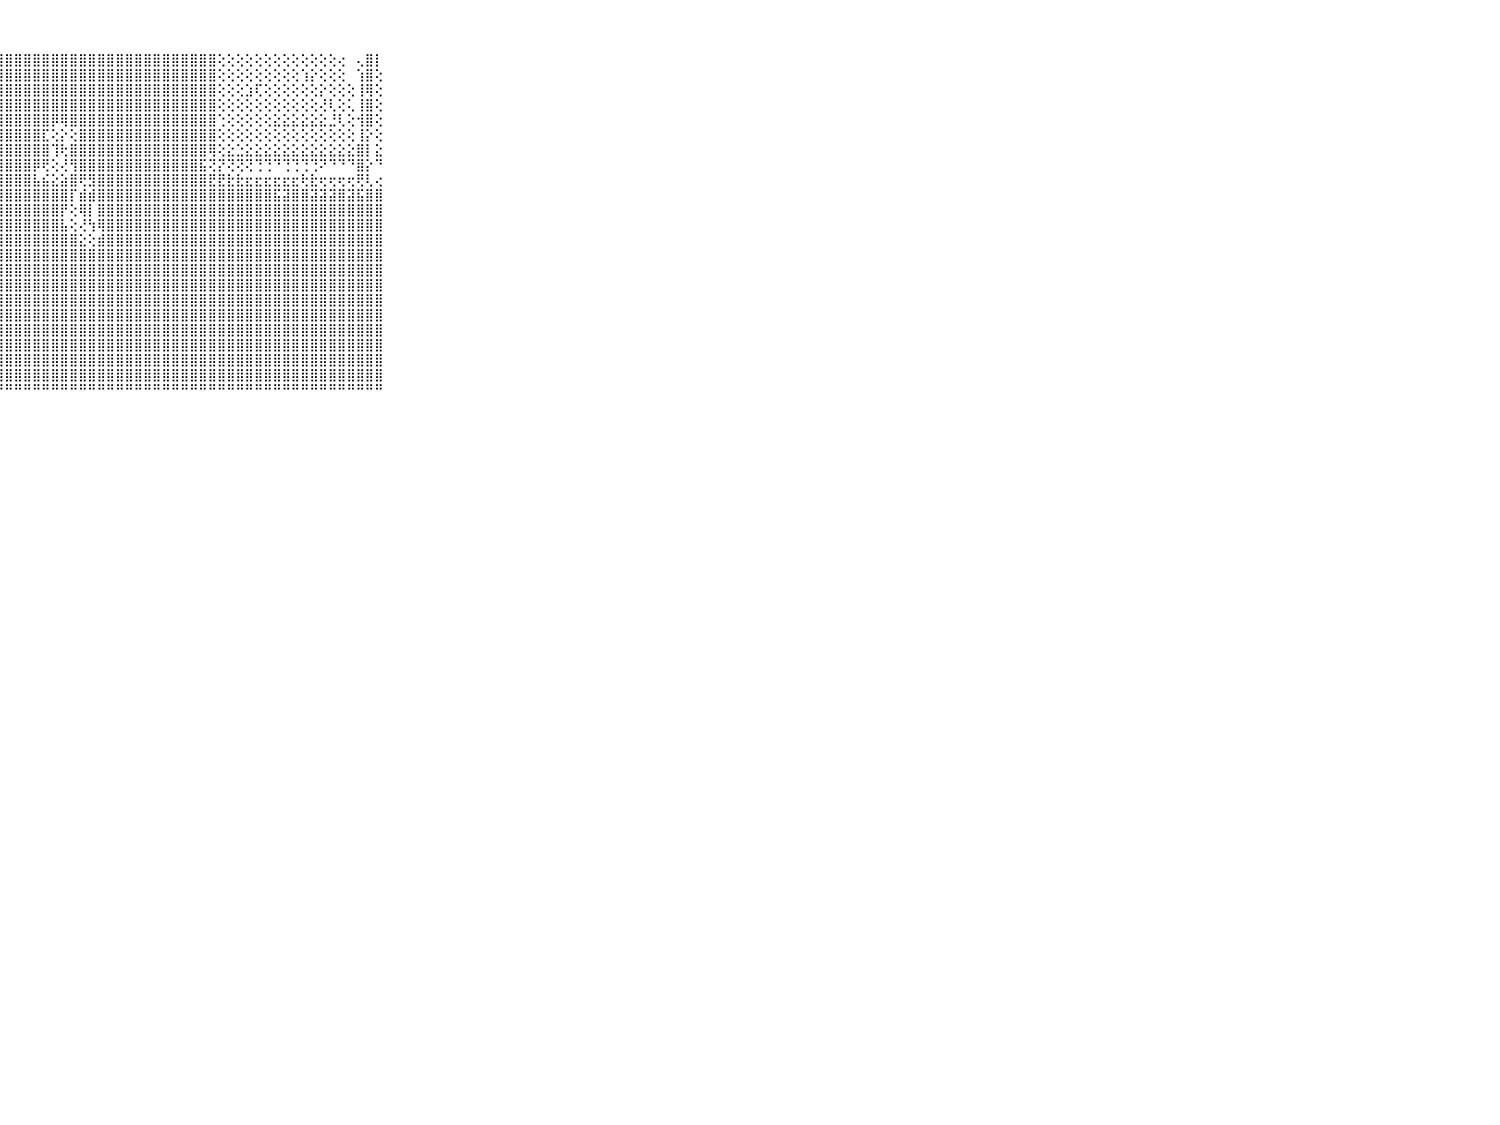

⠀⠀⠀⠀⠀⠀⠀⠀⠀⠀⠀⠁⠑⠑⠁⢕⢕⠀⢸⣿⣿⣿⣿⣿⣿⣿⣿⣿⣿⣿⣿⣿⣿⣿⣿⣿⣿⣿⣿⣿⣿⣿⣿⣿⣿⣿⣿⣿⣿⣿⣿⢕⢕⢕⢕⢕⢕⢕⢕⢕⢕⢕⢕⢕⢔⠀⢄⣿⡇⠀⠀⠀⠀⠀⠀⠀⠀⠀⠀⠀⠀
⠀⠀⠀⠀⠀⠀⠀⠀⠀⠀⠀⠀⠀⠀⠀⠄⢐⢕⢸⣿⣿⣿⣿⣿⣿⣿⣿⣿⣿⣿⣿⣿⣿⣿⣿⣿⣿⣿⣿⣿⣿⣿⣿⣿⣿⣿⣿⣿⣿⣿⣿⢕⢕⢕⢕⢕⢕⢕⢕⢕⢱⡕⢕⢕⢕⠀⢱⣿⢕⠀⠀⠀⠀⠀⠀⠀⠀⠀⠀⠀⠀
⠀⠀⠀⠀⠀⠀⠀⠀⠀⠀⠀⠀⠀⠀⠀⢕⢐⠁⢸⣿⣿⣿⣿⣿⣿⣿⣿⣿⣿⣿⣿⣿⣿⣿⣿⣿⣿⣿⣿⣿⣿⣿⣿⣿⣿⣿⣿⣿⣿⣿⣿⢕⢕⢕⣱⢏⢕⢕⢕⢕⢕⢕⡕⢕⢕⢕⢸⢿⢕⠀⠀⠀⠀⠀⠀⠀⠀⠀⠀⠀⠀
⠀⠀⠀⠀⠀⠀⠀⠀⠀⠀⠀⠀⠐⠀⠀⢕⢕⠐⢸⣿⣿⣿⣿⣿⣿⣿⣿⣿⣿⣿⣿⣿⣿⣿⣿⣿⣿⣿⣿⣿⣿⣿⣿⣿⣿⣿⣿⣿⣿⣿⣿⢕⢕⢕⢕⢕⢕⢕⢕⢕⢕⢕⢜⢇⢕⢅⢸⣿⢕⠀⠀⠀⠀⠀⠀⠀⠀⠀⠀⠀⠀
⠀⠀⠀⠀⠀⠀⠀⠀⠀⠀⠀⢔⢔⢔⢔⢕⢅⢔⢸⣿⣿⣿⣿⣿⣿⣿⣿⣿⣿⣿⣿⣿⣿⡿⢿⣿⣿⣿⣿⣿⣿⣿⣿⣿⣿⣿⣿⣿⣿⣿⣿⢑⢕⢕⢕⢕⢕⣕⣕⣕⣕⣕⣕⣘⢇⢕⢺⣿⢕⠀⠀⠀⠀⠀⠀⠀⠀⠀⠀⠀⠀
⠀⠀⠀⠀⠀⠀⠀⠀⠀⠀⠀⠱⢕⢱⢵⢕⢕⢕⢸⣿⣿⣿⣿⣿⣿⣿⣿⣿⣿⣿⣿⣿⣏⢕⡕⢕⣿⣿⣿⣿⣿⣿⣿⣿⣿⣿⣿⣿⣿⣿⣿⢕⢕⢕⢕⢕⢕⢕⢕⢕⢕⢕⢕⢕⢕⢕⢸⡕⢕⠀⠀⠀⠀⠀⠀⠀⠀⠀⠀⠀⠀
⠀⠀⠀⠀⠀⠀⠀⠀⠀⠀⠀⢔⢔⢔⢅⡕⢕⢕⢸⣿⣿⣿⣿⣿⣿⣿⣿⣿⣿⣿⣿⣿⣿⢹⢗⣿⣿⣿⣿⣿⣿⣿⣿⣿⣿⣿⣿⣿⣿⣿⢿⢕⣕⣑⣕⣕⣕⣕⣕⣕⣕⣕⣕⣕⣕⣕⣿⡇⣕⠀⠀⠀⠀⠀⠀⠀⠀⠀⠀⠀⠀
⠀⠀⠀⠀⠀⠀⠀⠀⠀⠀⠀⢕⢕⢕⢕⣇⢕⢕⢕⣿⣿⣿⣿⣿⣿⣿⣿⣿⣿⣿⣿⡿⢟⢕⢜⢻⣿⣿⣿⣿⣿⣿⣿⣿⣿⣿⣿⣿⣿⣯⢝⡝⢝⢝⢝⢙⢙⠙⢙⢙⢙⢙⠝⠙⠙⠙⣿⡕⠙⠀⠀⠀⠀⠀⠀⠀⠀⠀⠀⠀⠀
⠀⠀⠀⠀⠀⠀⠀⠀⠀⠀⠀⢕⡕⢇⢕⣿⢇⢕⢕⣿⣿⣿⣿⣿⣿⣿⣿⣿⣿⣿⣿⣧⣮⣕⣵⣿⢟⣻⣿⣿⣿⣿⣿⣿⣿⣿⣿⣿⣿⣿⣟⣟⣗⣗⣖⣖⣖⣖⣖⣖⢗⣗⢖⢖⢖⢖⢟⢇⢔⠀⠀⠀⠀⠀⠀⠀⠀⠀⠀⠀⠀
⠀⠀⠀⠀⠀⠀⠀⠀⠀⠀⠀⢕⢕⢗⢕⡯⢕⢕⢕⣿⣿⣿⣿⣿⣿⣿⣿⣿⣿⣿⣿⣿⣿⣿⣿⡏⣾⣾⣿⣿⣿⣿⣿⣿⣿⣿⣿⣿⣿⣿⣿⣿⣿⣿⣿⣿⣿⣯⣽⣿⣿⣽⣽⣽⣿⣽⣯⣿⣿⠀⠀⠀⠀⠀⠀⠀⠀⠀⠀⠀⠀
⠀⠀⠀⠀⠀⠀⠀⠀⠀⠀⠀⢝⢝⢝⢗⣟⢞⢣⢕⣿⣿⣿⣿⣿⣿⣿⣿⣿⣿⣿⣿⣿⣿⣿⡟⢕⢿⡇⣿⣿⣿⣿⣿⣿⣿⣿⣿⣿⣿⣿⣿⣿⣿⣿⣿⣿⣿⣿⣿⣿⣿⣿⣿⣿⣿⣿⣿⣿⣿⠀⠀⠀⠀⠀⠀⠀⠀⠀⠀⠀⠀
⠀⠀⠀⠀⠀⠀⠀⠀⠀⠀⠀⠕⢕⢕⢕⢝⢕⢱⢕⣿⣿⣿⣿⣿⣿⣿⣿⣿⣿⣿⣿⣿⣿⣿⣧⢕⢜⢳⢿⣿⣿⣿⣿⣿⣿⣿⣿⣿⣿⣿⣿⣿⣿⣿⣿⣿⣿⣿⣿⣿⣿⣿⣿⣿⣿⣿⣿⣿⣿⠀⠀⠀⠀⠀⠀⠀⠀⠀⠀⠀⠀
⠀⠀⠀⠀⠀⠀⠀⠀⠀⠀⠀⢕⢕⢕⢕⢕⢕⢕⢕⣿⣿⣿⣿⣿⣿⣿⣿⣿⣿⣿⣿⣿⣿⣿⣿⣿⣕⢕⣾⣿⣿⣿⣿⣿⣿⣿⣿⣿⣿⣿⣿⣿⣿⣿⣿⣿⣿⣿⣿⣿⣿⣿⣿⣿⣿⣿⣿⣿⣿⠀⠀⠀⠀⠀⠀⠀⠀⠀⠀⠀⠀
⠀⠀⠀⠀⠀⠀⠀⠀⠀⠀⠀⢕⢕⢕⢕⢕⢕⢕⢕⣿⣿⣿⣿⣿⣿⣿⣿⣿⣿⣿⣿⣿⣿⣿⣿⣿⣿⣿⣿⣿⣿⣿⣿⣿⣿⣿⣿⣿⣿⣿⣿⣿⣿⣿⣿⣿⣿⣿⣿⣿⣿⣿⣿⣿⣿⣿⣿⣿⣿⠀⠀⠀⠀⠀⠀⠀⠀⠀⠀⠀⠀
⠀⠀⠀⠀⠀⠀⠀⠀⠀⠀⠀⢕⢕⢕⢕⢕⢱⢱⢕⣿⣿⣿⣿⣿⣿⣿⣿⣿⣿⣿⣿⣿⣿⣿⣿⣿⣿⣿⣿⣿⣿⣿⣿⣿⣿⣿⣿⣿⣿⣿⣿⣿⣿⣿⣿⣿⣿⣿⣿⣿⣿⣿⣿⣿⣿⣿⣿⣿⣿⠀⠀⠀⠀⠀⠀⠀⠀⠀⠀⠀⠀
⠀⠀⠀⠀⠀⠀⠀⠀⠀⠀⠀⢕⣕⣕⣕⡕⢇⢸⢕⣿⣿⣿⣿⣿⣿⣿⣿⣿⣿⣿⣿⣿⣿⣿⣿⣿⣿⣿⣿⣿⣿⣿⣿⣿⣿⣿⣿⣿⣿⣿⣿⣿⣿⣿⣿⣿⣿⣿⣿⣿⣿⣿⣿⣿⣿⣿⣿⣿⣿⠀⠀⠀⠀⠀⠀⠀⠀⠀⠀⠀⠀
⠀⠀⠀⠀⠀⠀⠀⠀⠀⠀⠀⢝⢝⢕⢕⢜⢗⢸⢕⣿⣿⣿⣯⣿⣿⣿⣿⣿⣿⣿⣿⣿⣿⣿⣿⣿⣿⣿⣿⣿⣿⣿⣿⣿⣿⣿⣿⣿⣿⣿⣿⣿⣿⣿⣿⣿⣿⣿⣿⣿⣿⣿⣿⣿⣿⣿⣿⣿⣿⠀⠀⠀⠀⠀⠀⠀⠀⠀⠀⠀⠀
⠀⠀⠀⠀⠀⠀⠀⠀⠀⠀⠀⢕⢝⢕⢕⢕⢇⢸⢕⣿⣿⣿⣿⣿⣿⣿⣿⣿⣿⣿⣿⣿⣿⣿⣿⣿⣿⣿⣿⣿⣿⣿⣿⣿⣿⣿⣿⣿⣿⣿⣿⣿⣿⣿⣿⣿⣿⣿⣿⣿⣿⣿⣿⣿⣿⣿⣿⣿⣿⠀⠀⠀⠀⠀⠀⠀⠀⠀⠀⠀⠀
⠀⠀⠀⠀⠀⠀⠀⠀⠀⠀⠀⢱⢇⢱⢕⢕⢜⢱⢕⣿⣿⣿⣿⣿⣿⣿⣿⣿⣿⣿⣿⣿⣿⣿⣿⣿⣿⣿⣿⣿⣿⣿⣿⣿⣿⣿⣿⣿⣿⣿⣿⣿⣿⣿⣿⣿⣿⣿⣿⣿⣿⣿⣿⣿⣿⣿⣿⣿⣿⠀⠀⠀⠀⠀⠀⠀⠀⠀⠀⠀⠀
⠀⠀⠀⠀⠀⠀⠀⠀⠀⠀⠀⢜⢝⢕⢕⢸⢕⢕⢕⣿⣿⣿⣿⣿⣿⣿⣿⣿⣿⣿⣿⣿⣿⣿⣿⣿⣿⣿⣿⣿⣿⣿⣿⣿⣿⣿⣿⣿⣿⣿⣿⣿⣿⣿⣿⣿⣿⣿⣿⣿⣿⣿⣿⣿⣿⣿⣿⣿⣿⠀⠀⠀⠀⠀⠀⠀⠀⠀⠀⠀⠀
⠀⠀⠀⠀⠀⠀⠀⠀⠀⠀⠀⢕⢕⢕⢕⢕⢕⢕⢕⣿⣿⣿⣿⣿⣿⣿⣿⣿⣿⣿⣿⣿⣿⣿⣿⣿⣿⣿⣿⣿⣿⣿⣿⣿⣿⣿⣿⣿⣿⣿⣿⣿⣿⣿⣿⣿⣿⣿⣿⣿⣿⣿⣿⣿⣿⣿⣿⣿⣿⠀⠀⠀⠀⠀⠀⠀⠀⠀⠀⠀⠀
⠀⠀⠀⠀⠀⠀⠀⠀⠀⠀⠀⣱⣵⣵⣵⣵⣕⢸⢕⣿⣿⣿⣿⣿⣿⣿⣿⣿⣿⣿⣿⣿⣿⣿⣿⣿⣿⣿⣿⣿⣿⣿⣿⣿⣿⣿⣿⣿⣿⣿⣿⣿⣿⣿⣿⣿⣿⣿⣿⣿⣿⣿⣿⣿⣿⣿⣿⣿⣿⠀⠀⠀⠀⠀⠀⠀⠀⠀⠀⠀⠀
⠀⠀⠀⠀⠀⠀⠀⠀⠀⠀⠀⠛⠛⠛⠛⠃⠑⠘⠑⠛⠛⠛⠛⠛⠛⠛⠛⠛⠛⠛⠛⠛⠛⠛⠛⠛⠛⠛⠛⠛⠛⠛⠛⠛⠛⠛⠛⠛⠛⠛⠛⠛⠛⠛⠛⠛⠛⠛⠛⠛⠛⠛⠛⠛⠛⠛⠛⠛⠛⠀⠀⠀⠀⠀⠀⠀⠀⠀⠀⠀⠀